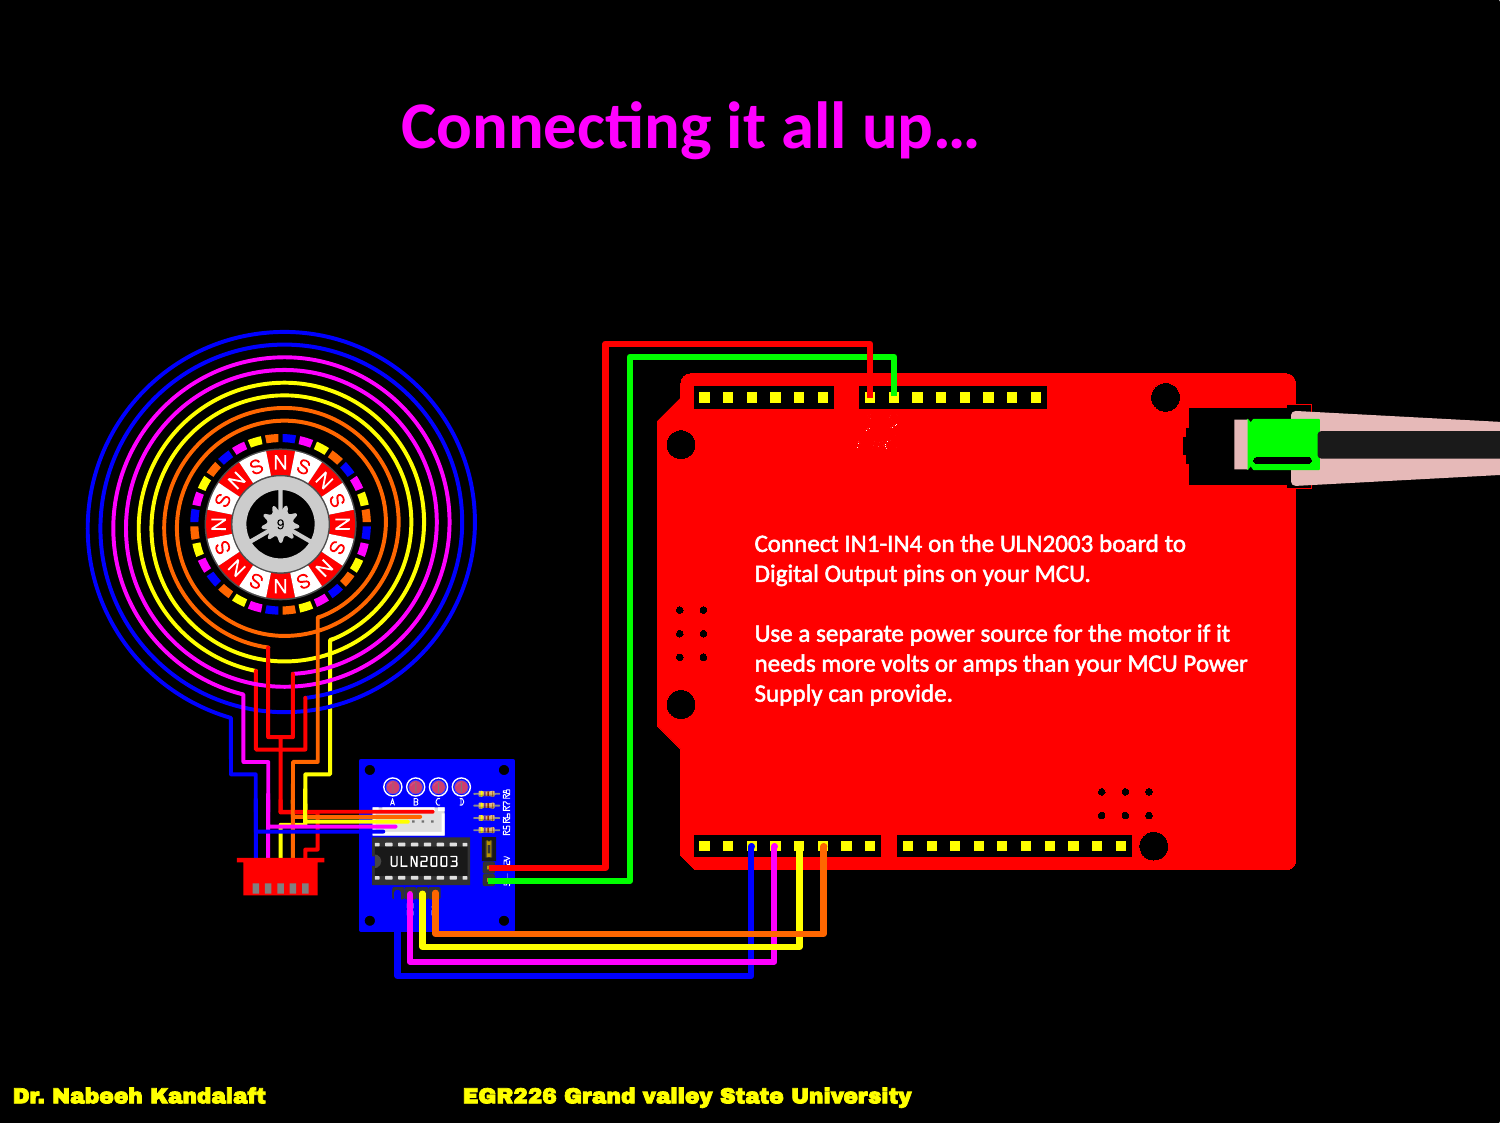

# Connecting it all up…

Connect IN1-IN4 on the ULN2003 board to Digital Output pins on your MCU.
Use a separate power source for the motor if it needs more volts or amps than your MCU Power Supply can provide.

Dr. Nabeeh Kandalaft		EGR226 Grand valley State University